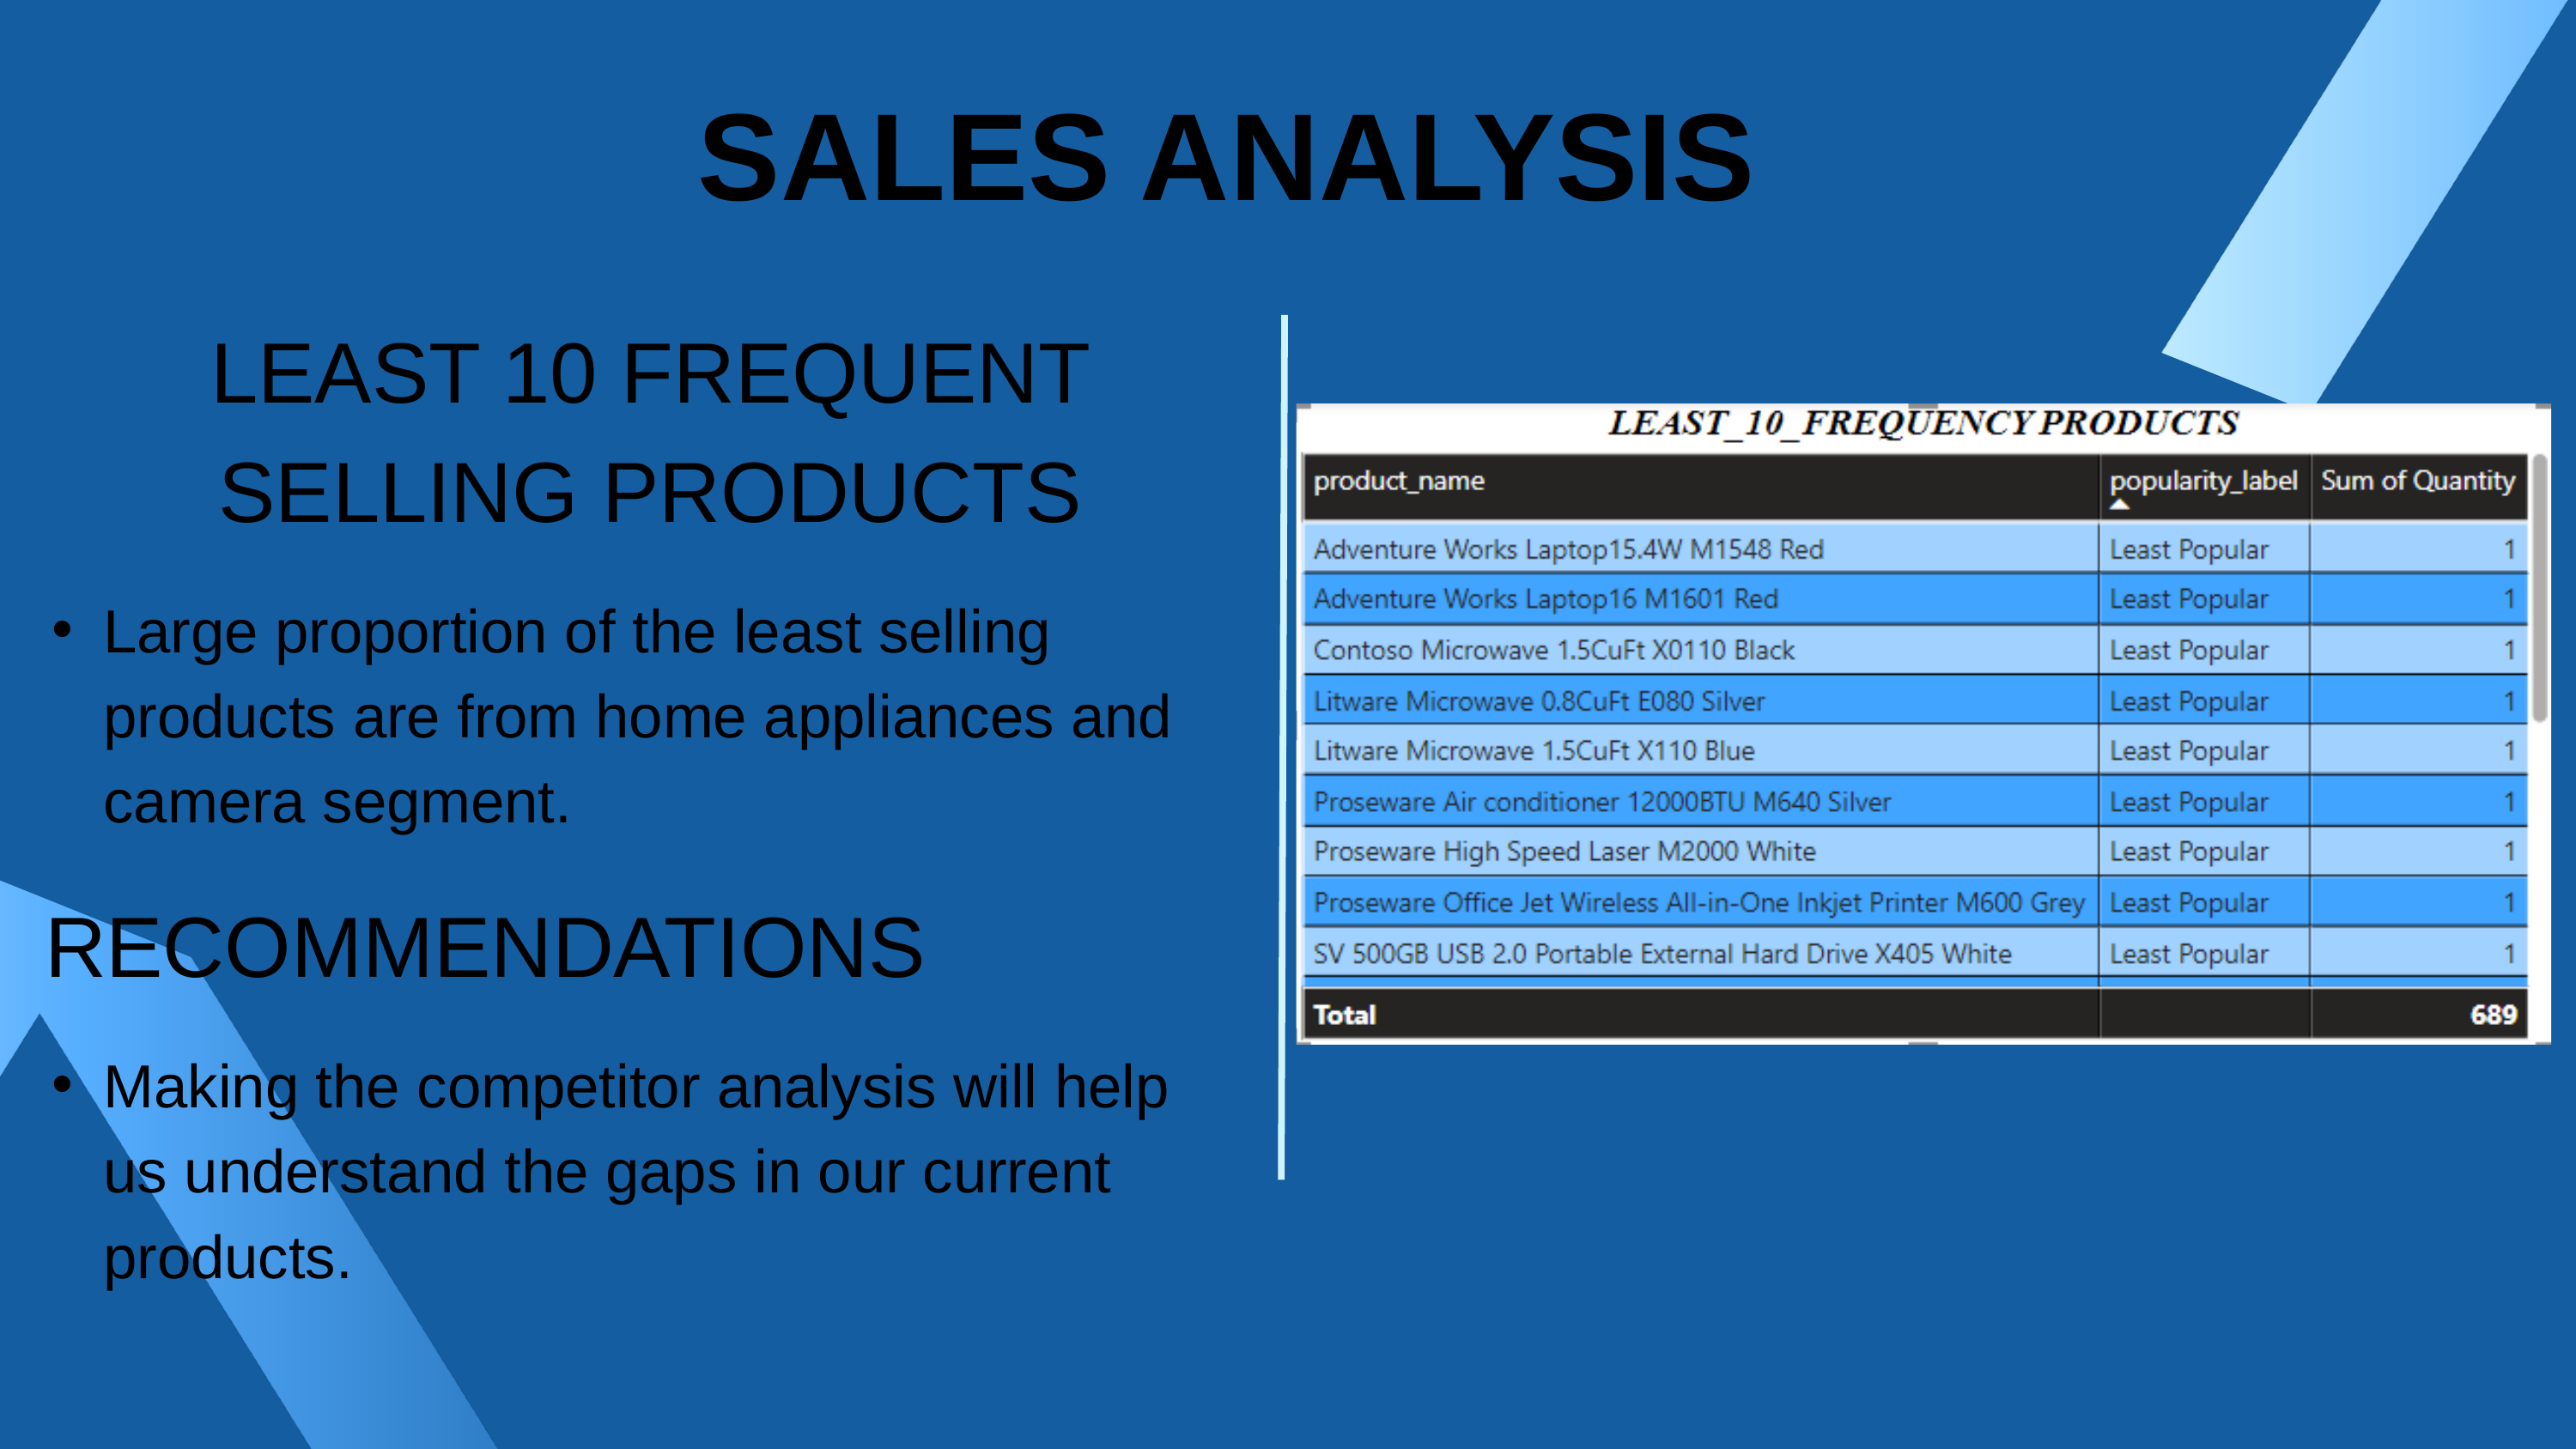

SALES ANALYSIS
LEAST 10 FREQUENT SELLING PRODUCTS

Large proportion of the least selling products are from home appliances and camera segment.
RECOMMENDATIONS

Making the competitor analysis will help us understand the gaps in our current products.